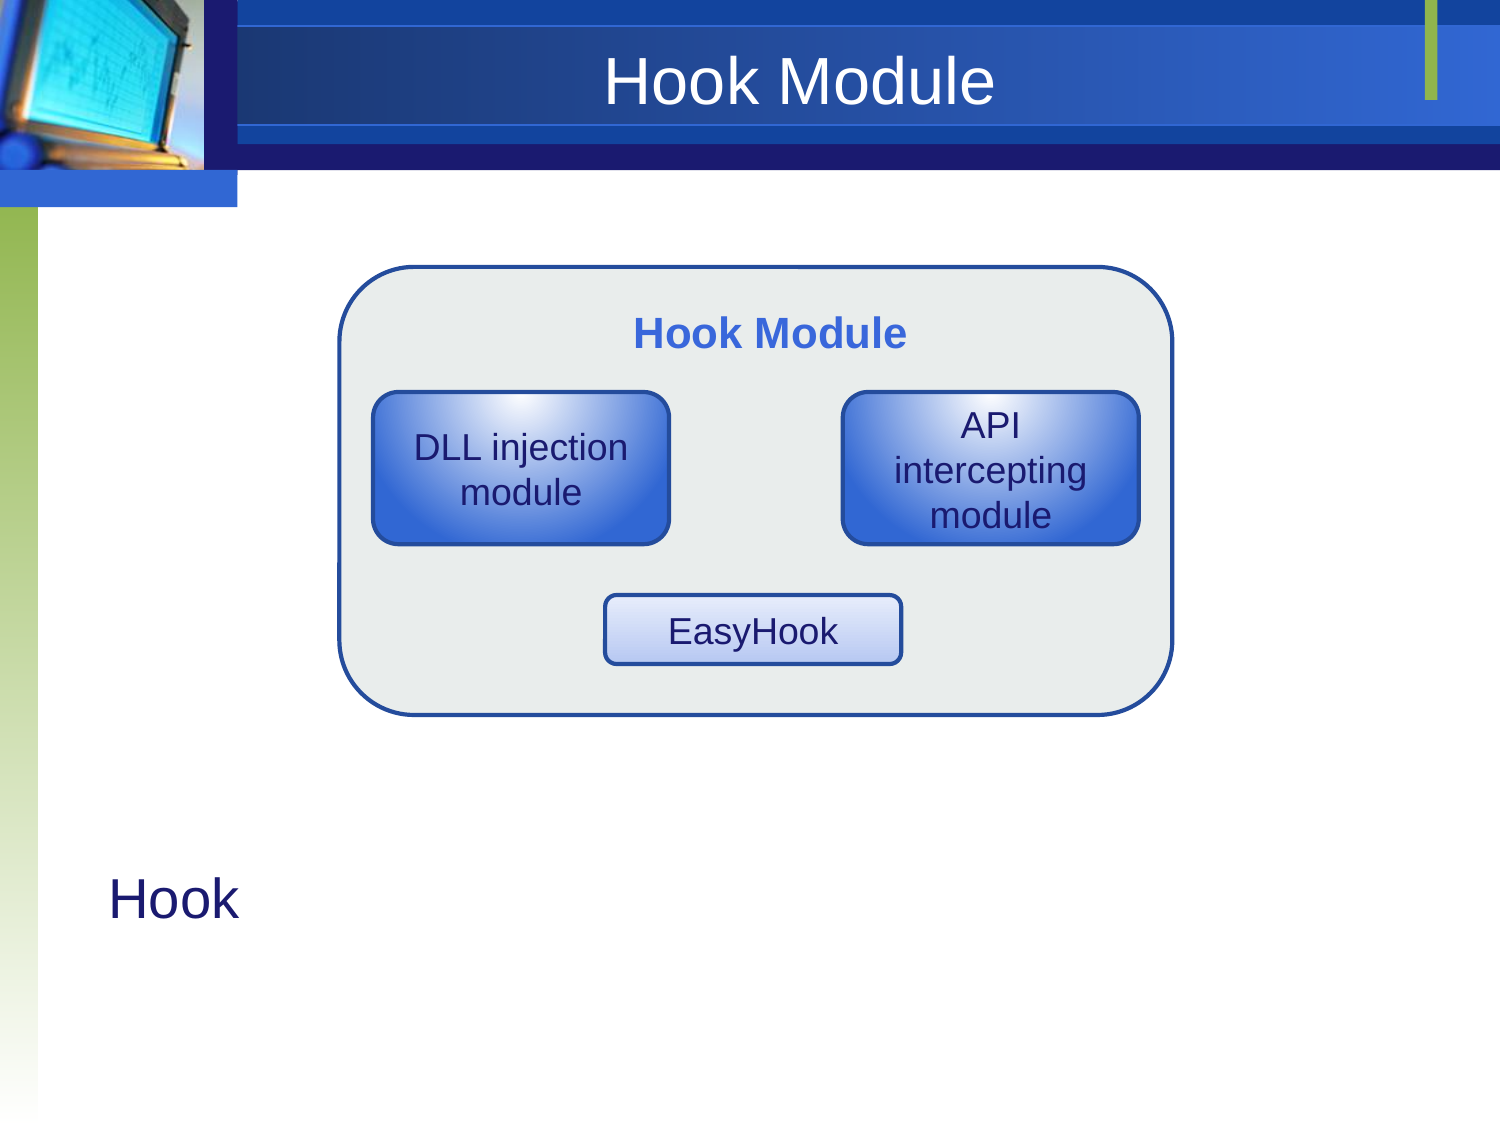

# Hook Module

Hook Module
DLL injection
module
API intercepting module
EasyHook
Hook